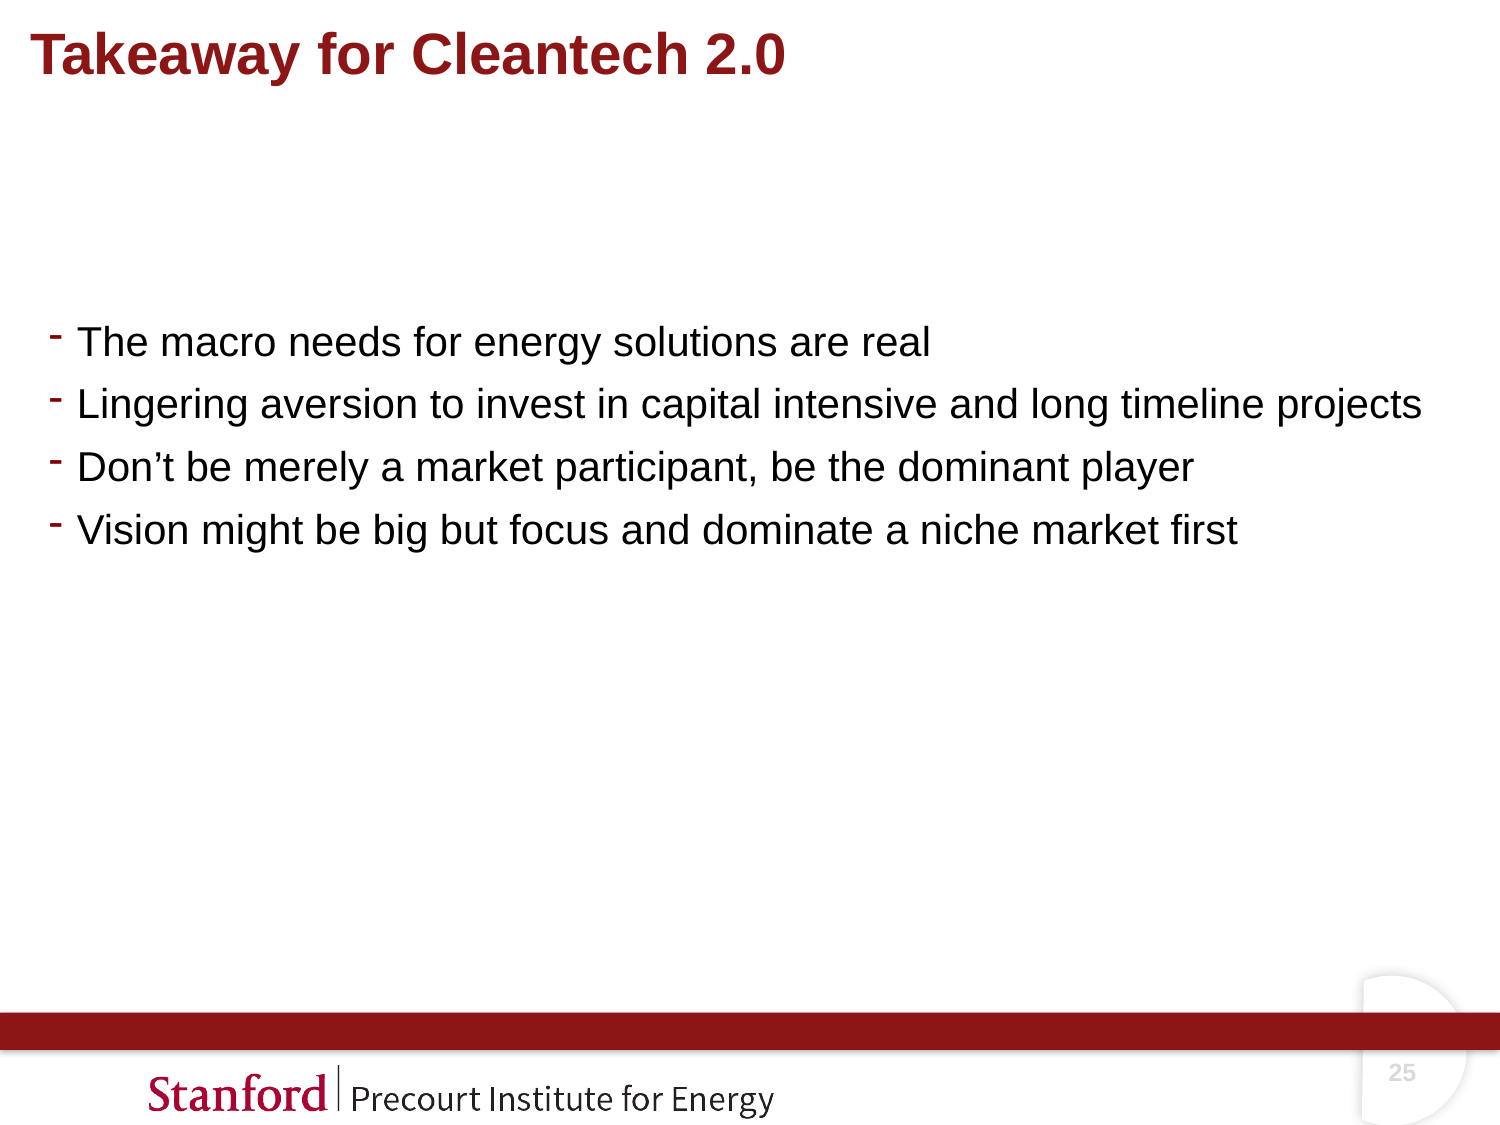

# Takeaway for Cleantech 2.0
The macro needs for energy solutions are real
Lingering aversion to invest in capital intensive and long timeline projects
Don’t be merely a market participant, be the dominant player
Vision might be big but focus and dominate a niche market first
25